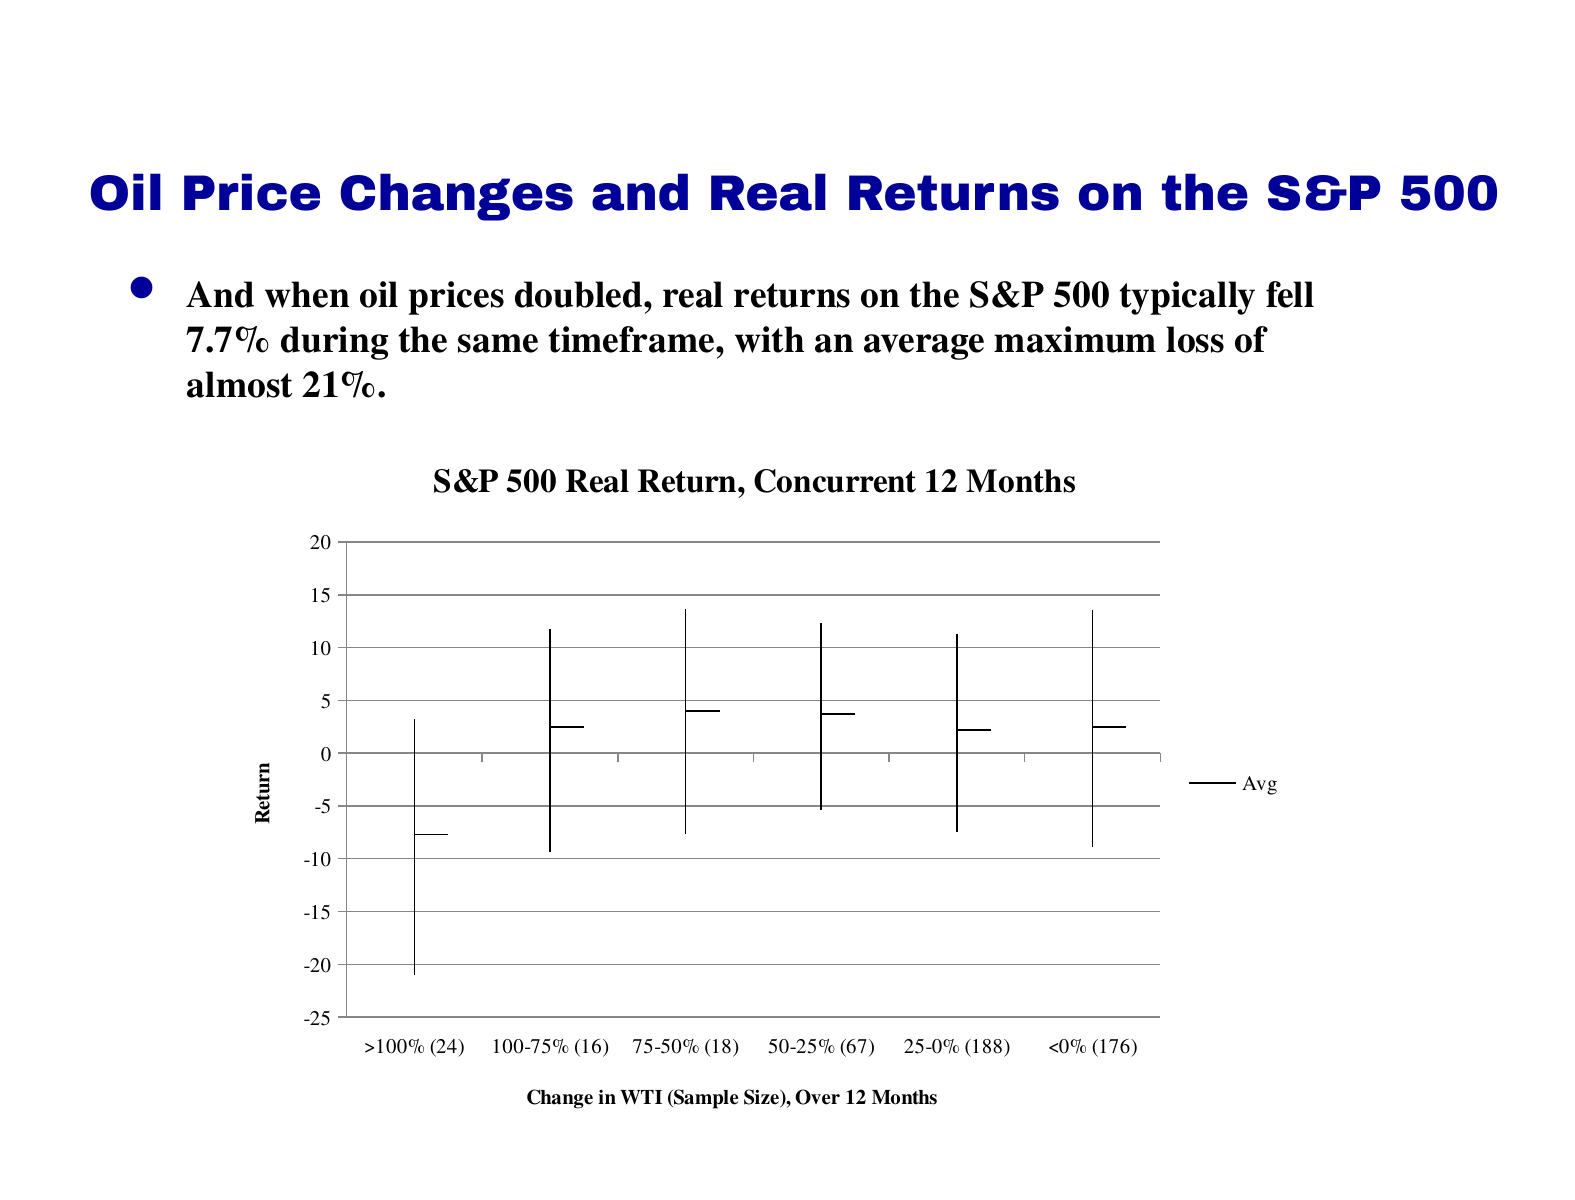

# Oil Price Changes and Real Returns on the S&P 500
And when oil prices doubled, real returns on the S&P 500 typically fell 7.7% during the same timeframe, with an average maximum loss of almost 21%.

[unsupported chart]